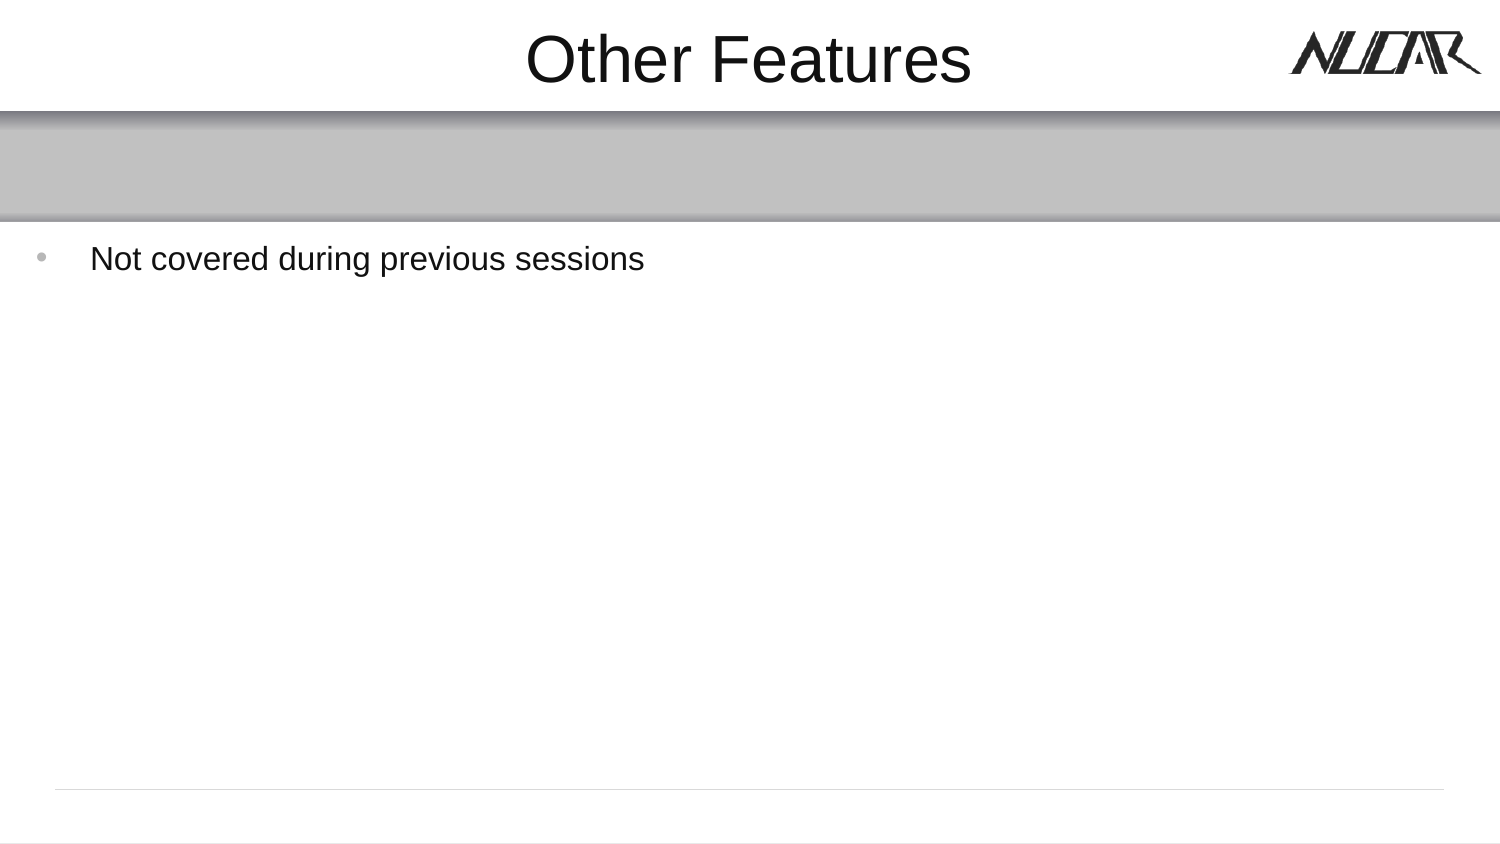

# Other Features
Not covered during previous sessions